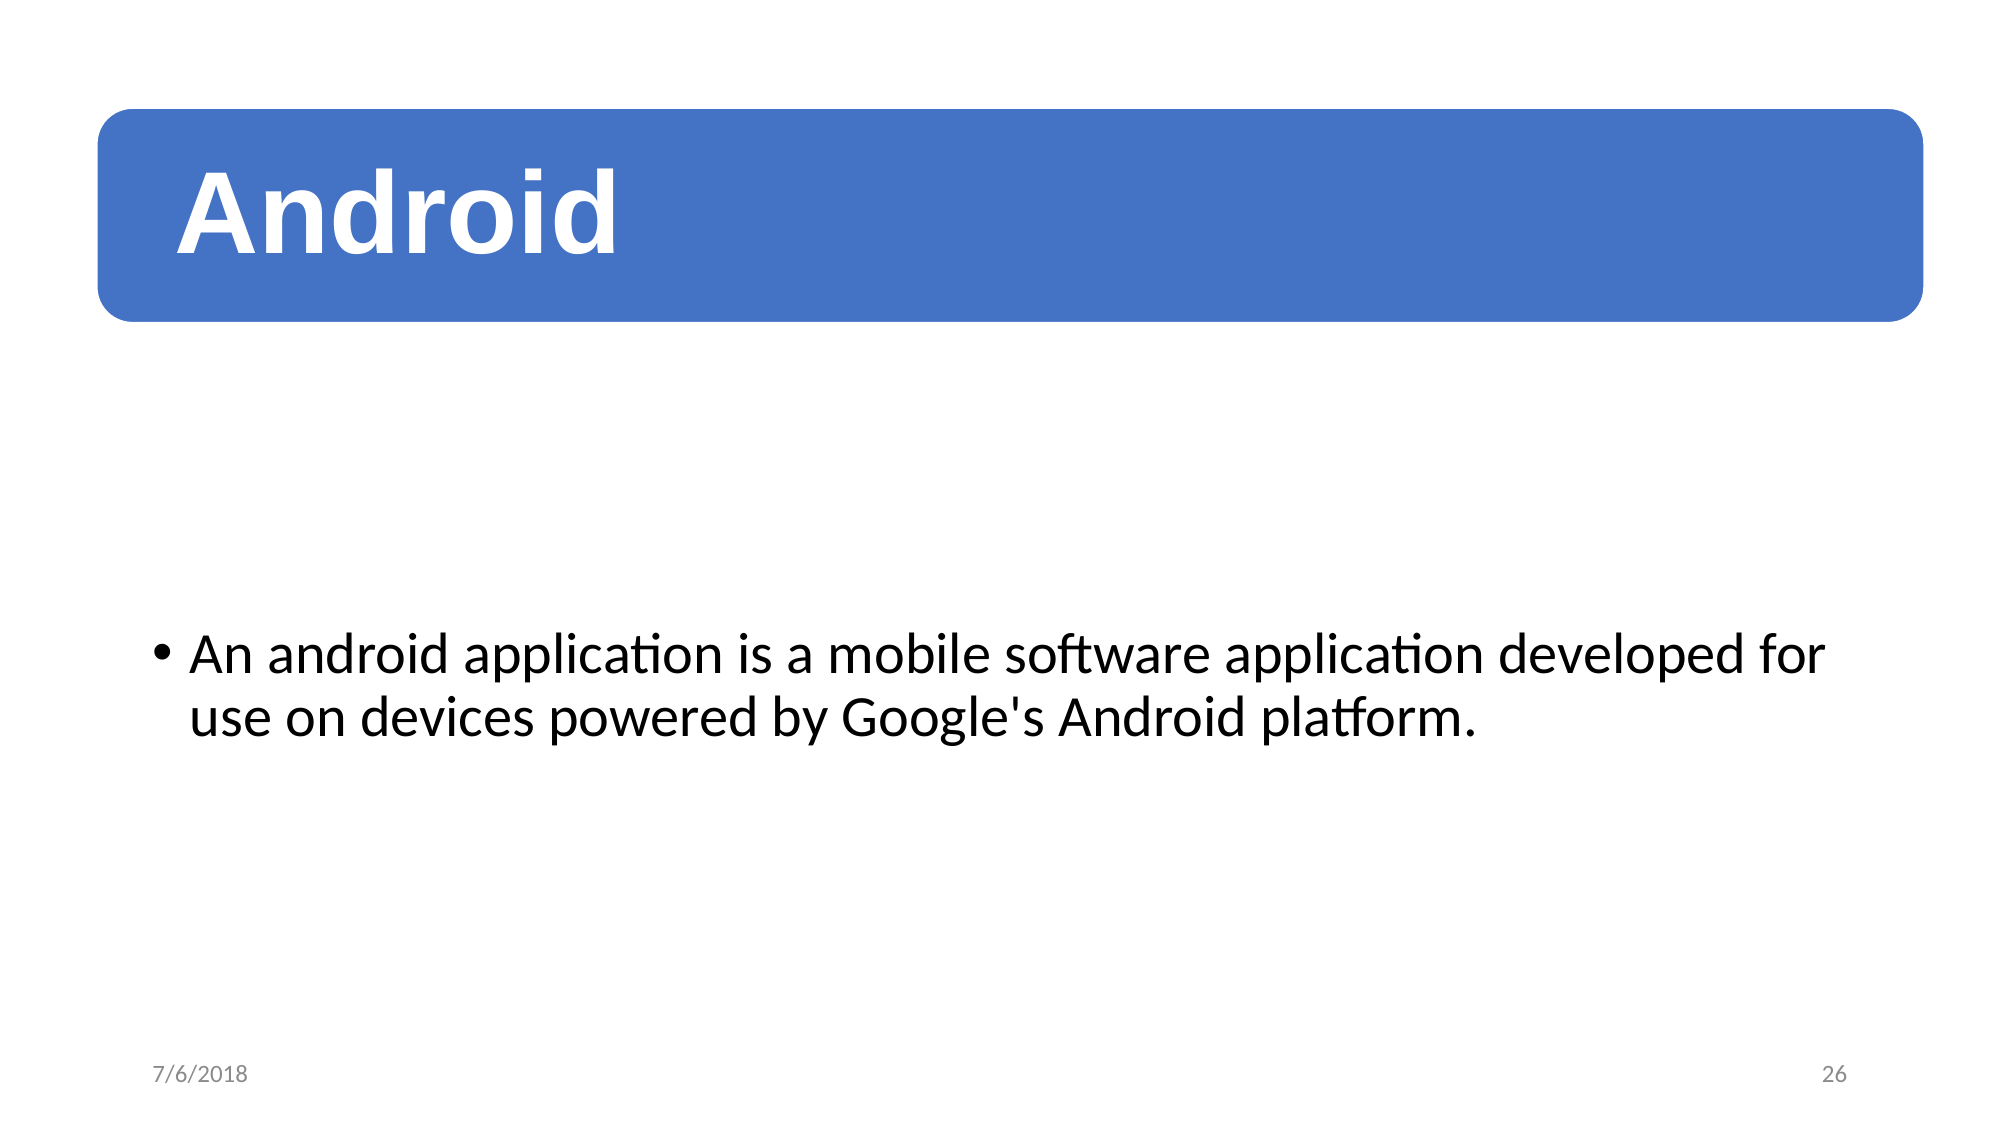

#

 Android

An android application is a mobile software application developed for use on devices powered by Google's Android platform.

7/6/2018
26